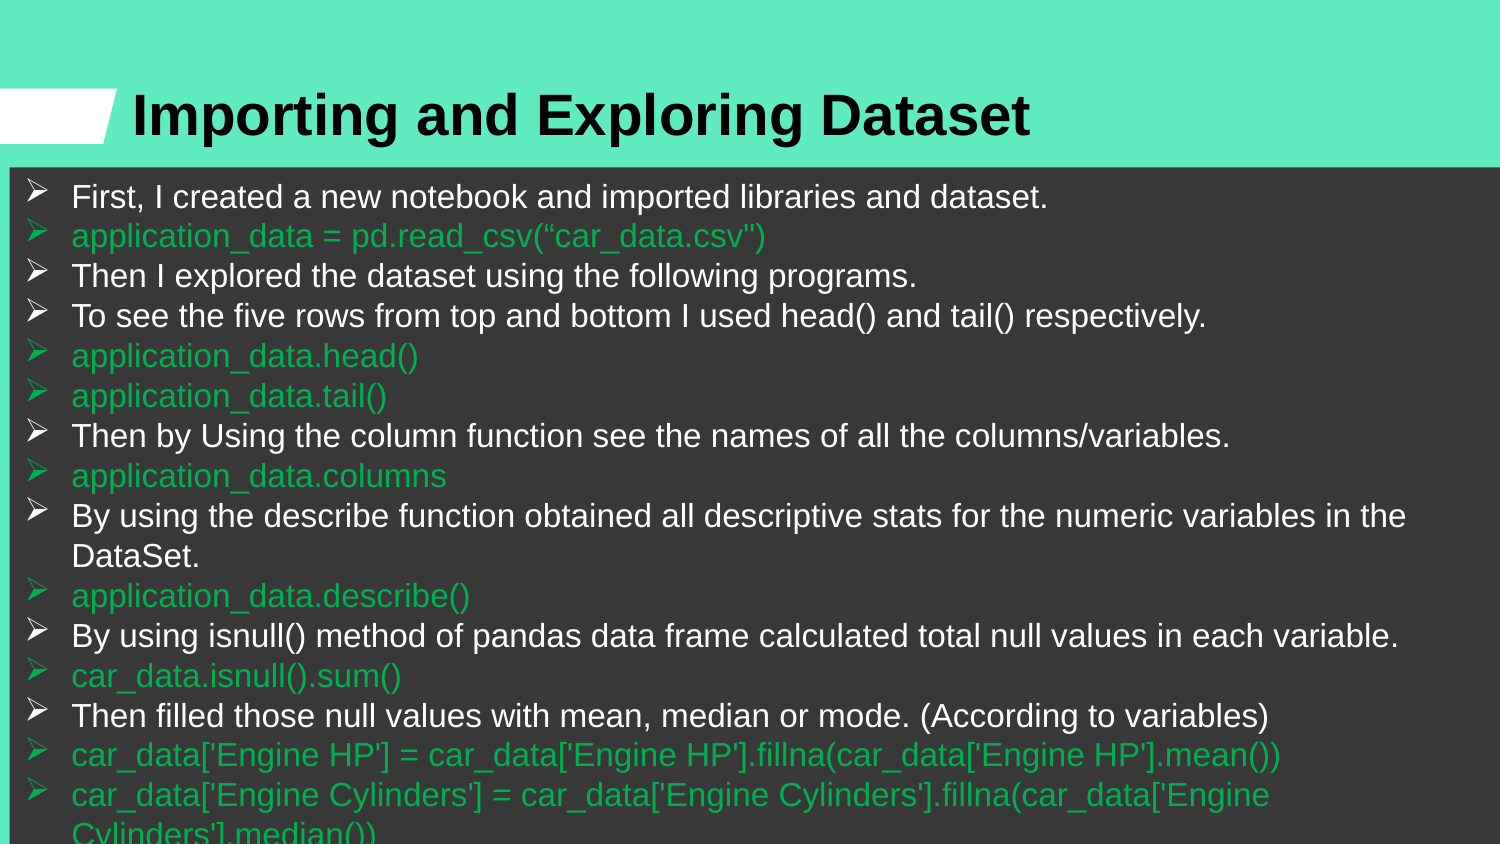

# Importing and Exploring Dataset
First, I created a new notebook and imported libraries and dataset.
application_data = pd.read_csv(“car_data.csv")
Then I explored the dataset using the following programs.
To see the five rows from top and bottom I used head() and tail() respectively.
application_data.head()
application_data.tail()
Then by Using the column function see the names of all the columns/variables.
application_data.columns
By using the describe function obtained all descriptive stats for the numeric variables in the DataSet.
application_data.describe()
By using isnull() method of pandas data frame calculated total null values in each variable.
car_data.isnull().sum()
Then filled those null values with mean, median or mode. (According to variables)
car_data['Engine HP'] = car_data['Engine HP'].fillna(car_data['Engine HP'].mean())
car_data['Engine Cylinders'] = car_data['Engine Cylinders'].fillna(car_data['Engine Cylinders'].median())
car_data['Engine Fuel Type'] = car_data['Engine Fuel Type'].fillna(car_data['Engine Fuel Type'].mode())